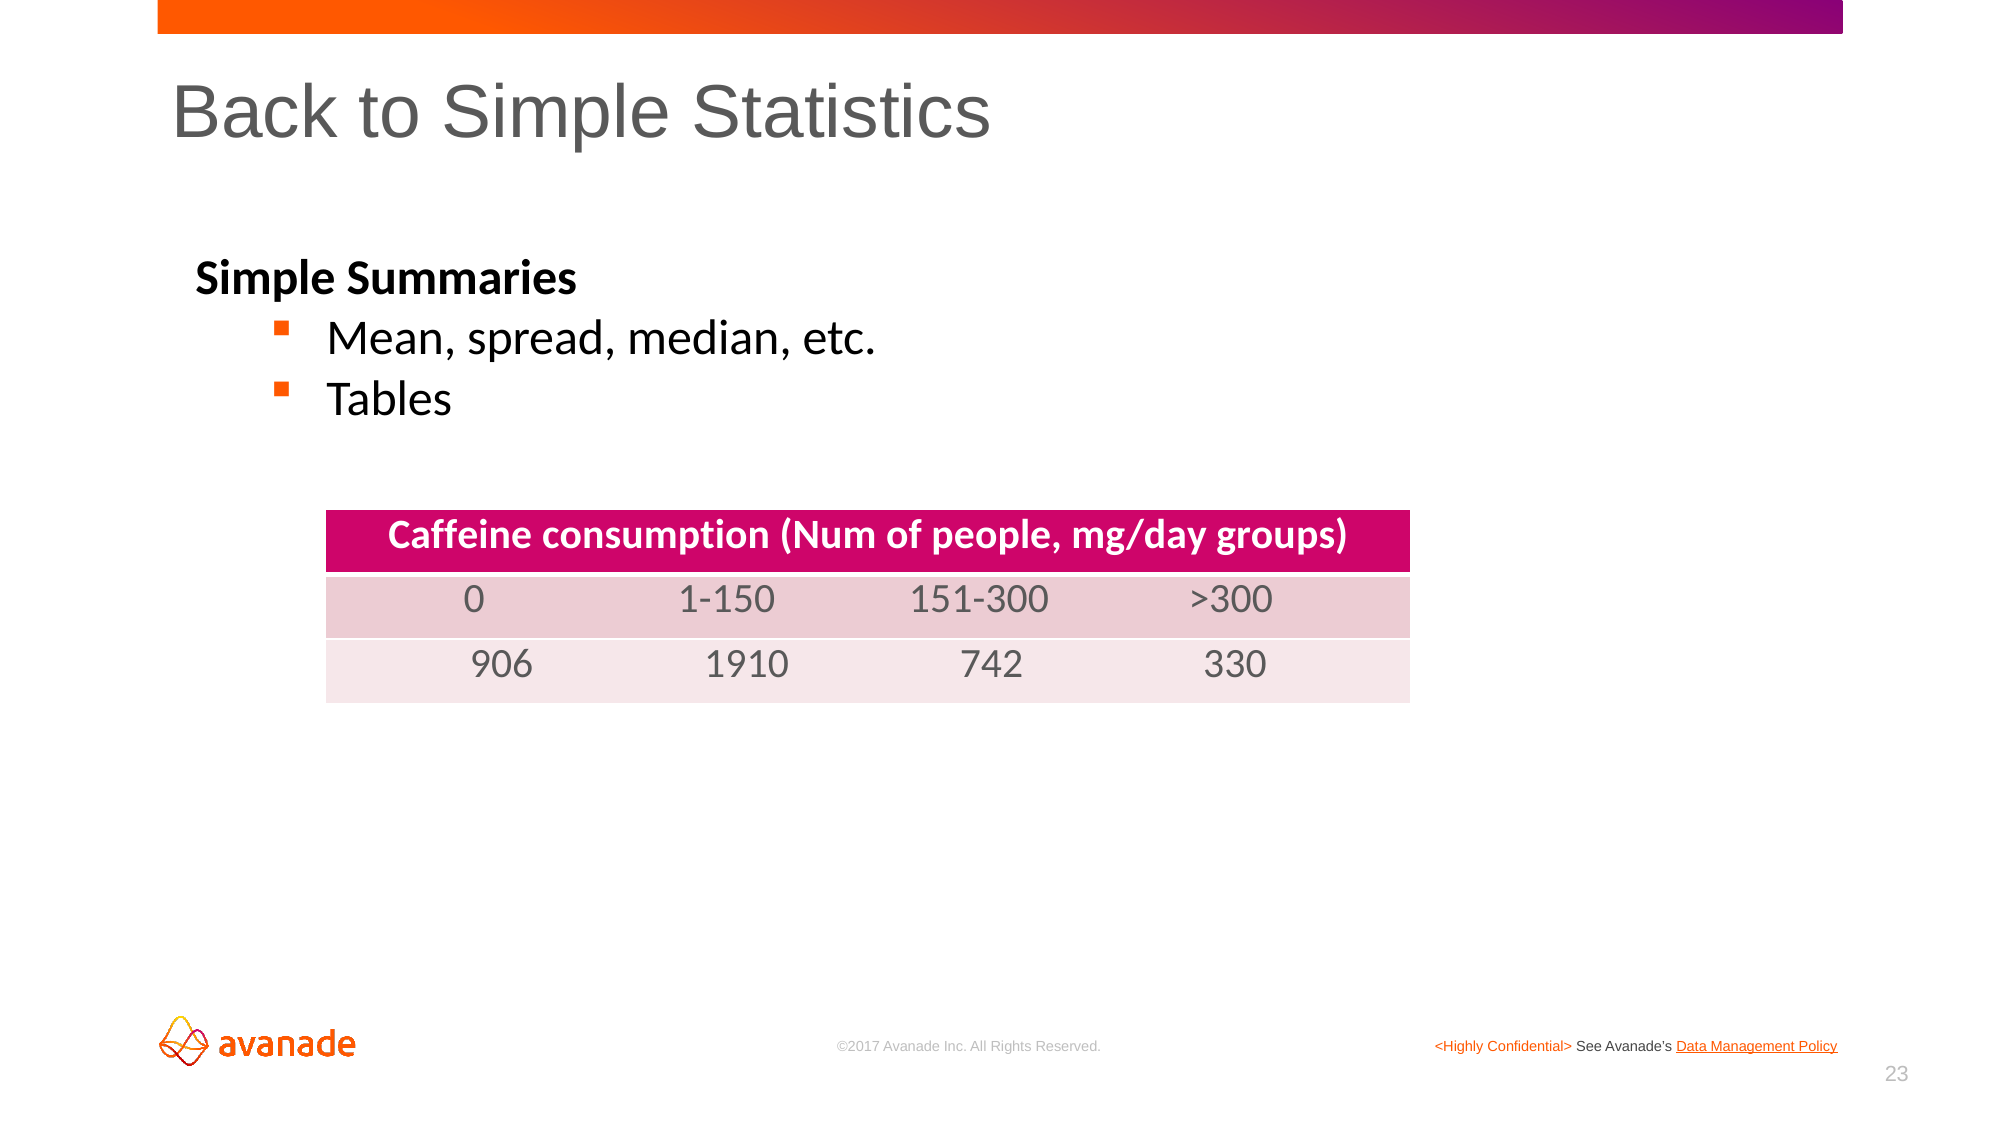

# Back to Simple Statistics

Simple Summaries
Mean, spread, median, etc.
Tables

| Caffeine consumption (Num of people, mg/day groups) |
| --- |
| 0 1-150 151-300 >300 |
| 906 1910 742 330 |
23